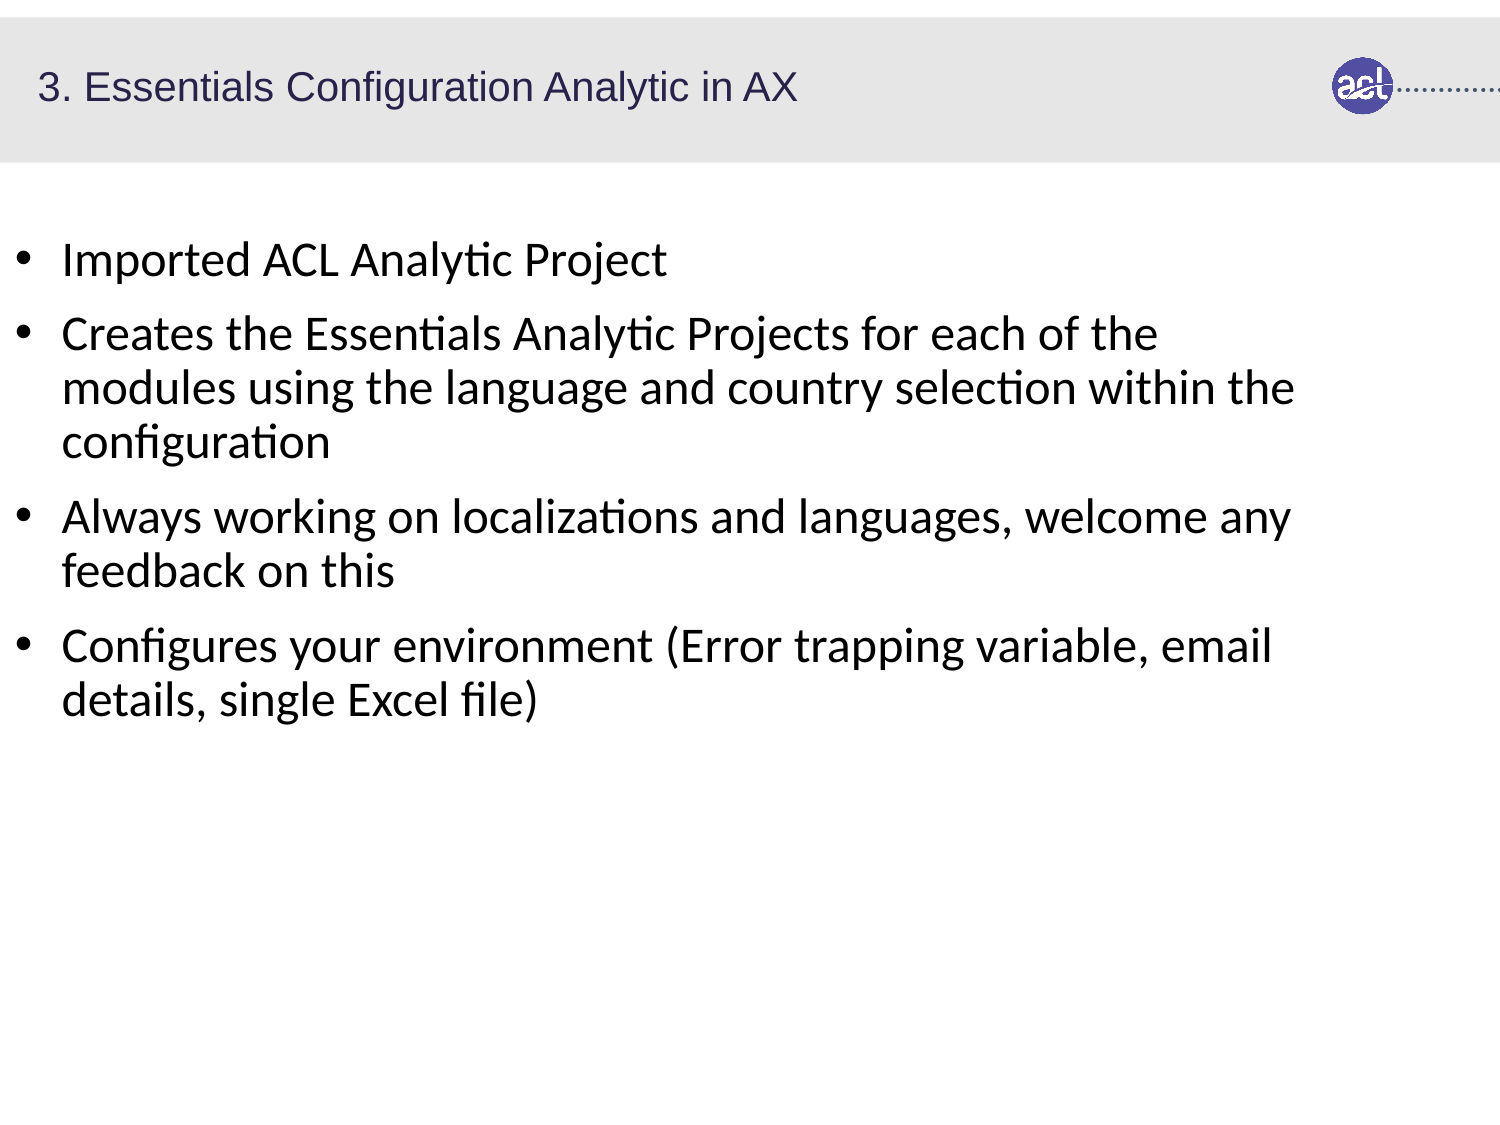

3. Essentials Configuration Analytic in AX
Imported ACL Analytic Project
Creates the Essentials Analytic Projects for each of the modules using the language and country selection within the configuration
Always working on localizations and languages, welcome any feedback on this
Configures your environment (Error trapping variable, email details, single Excel file)